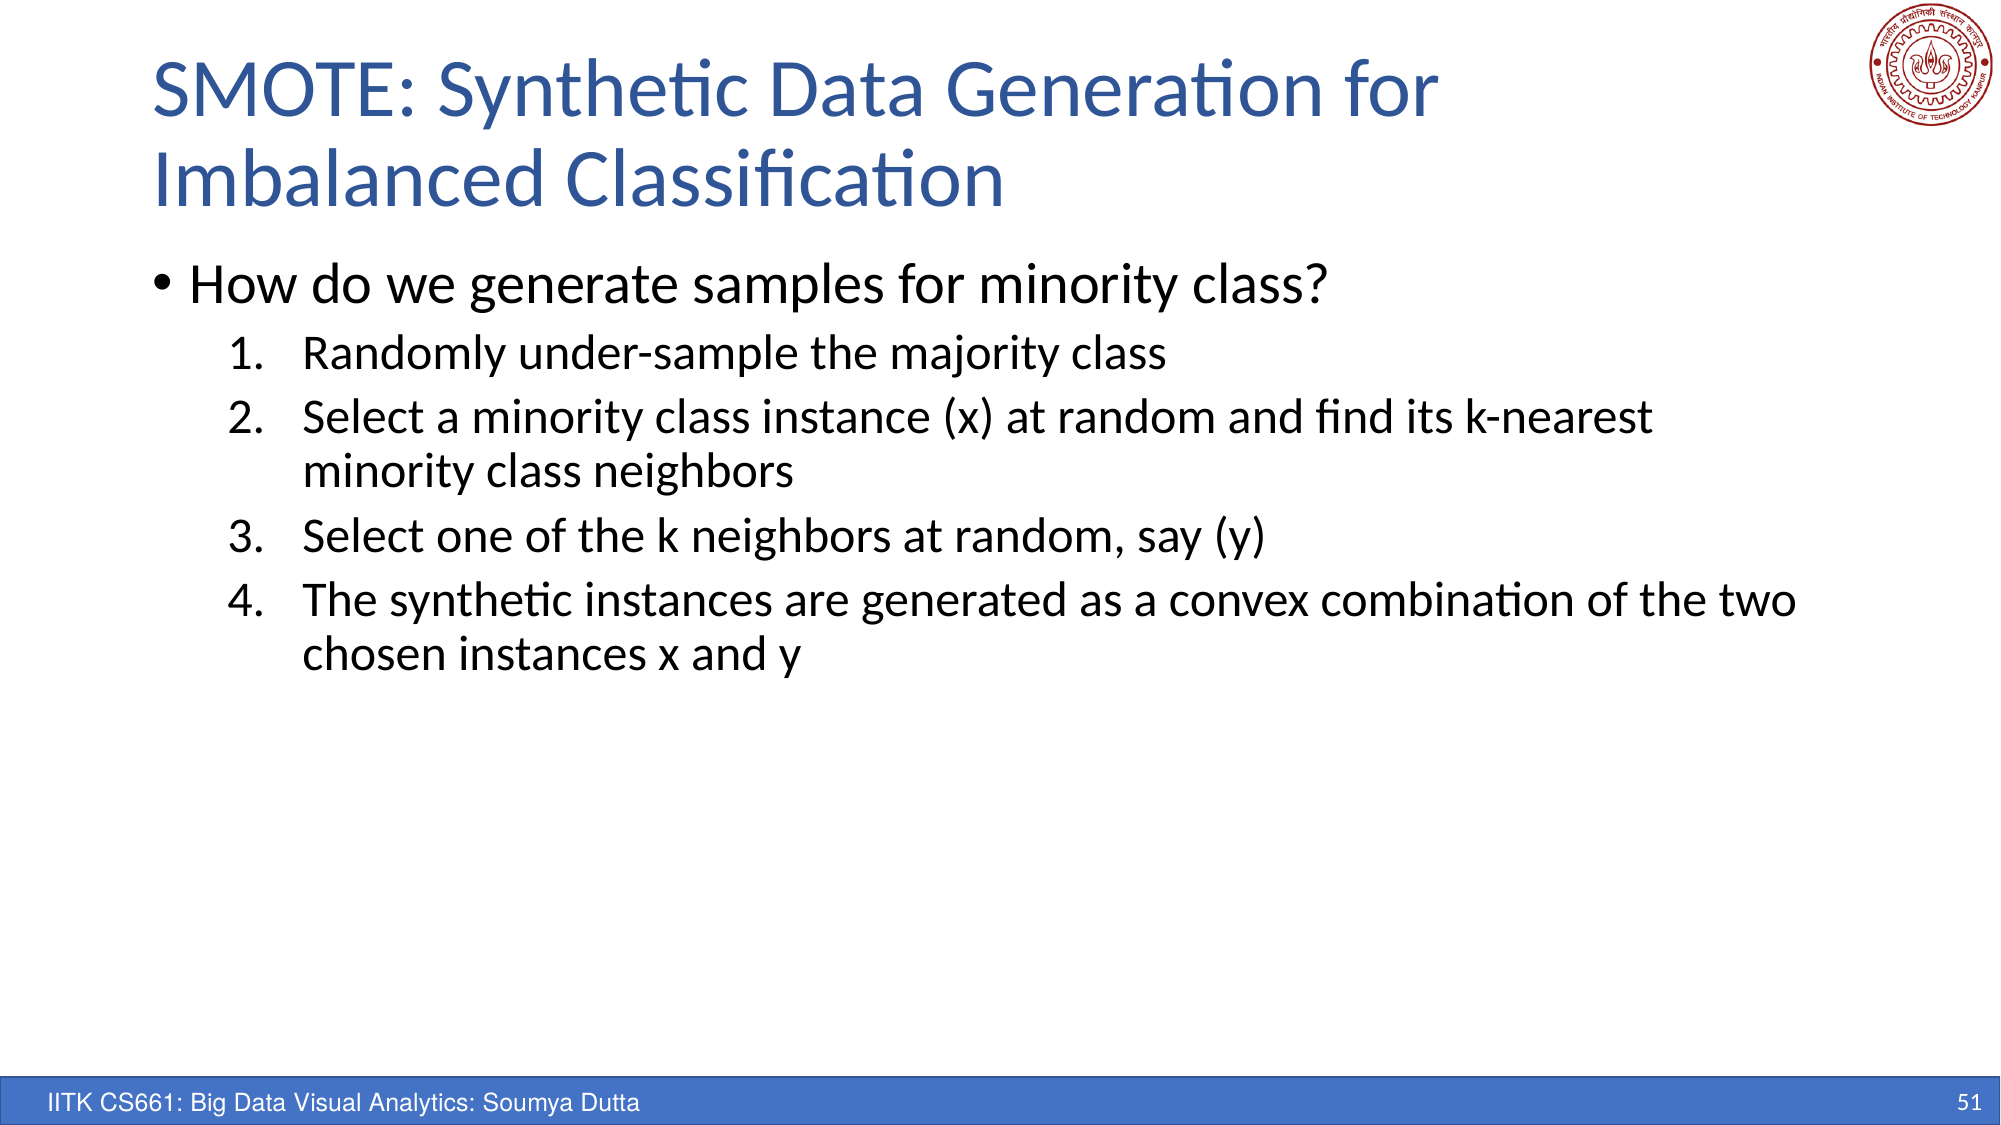

# SMOTE: Synthetic Data Generation for Imbalanced Classification
How do we generate samples for minority class?
Randomly under-sample the majority class
Select a minority class instance (x) at random and find its k-nearest minority class neighbors
Select one of the k neighbors at random, say (y)
The synthetic instances are generated as a convex combination of the two chosen instances x and y